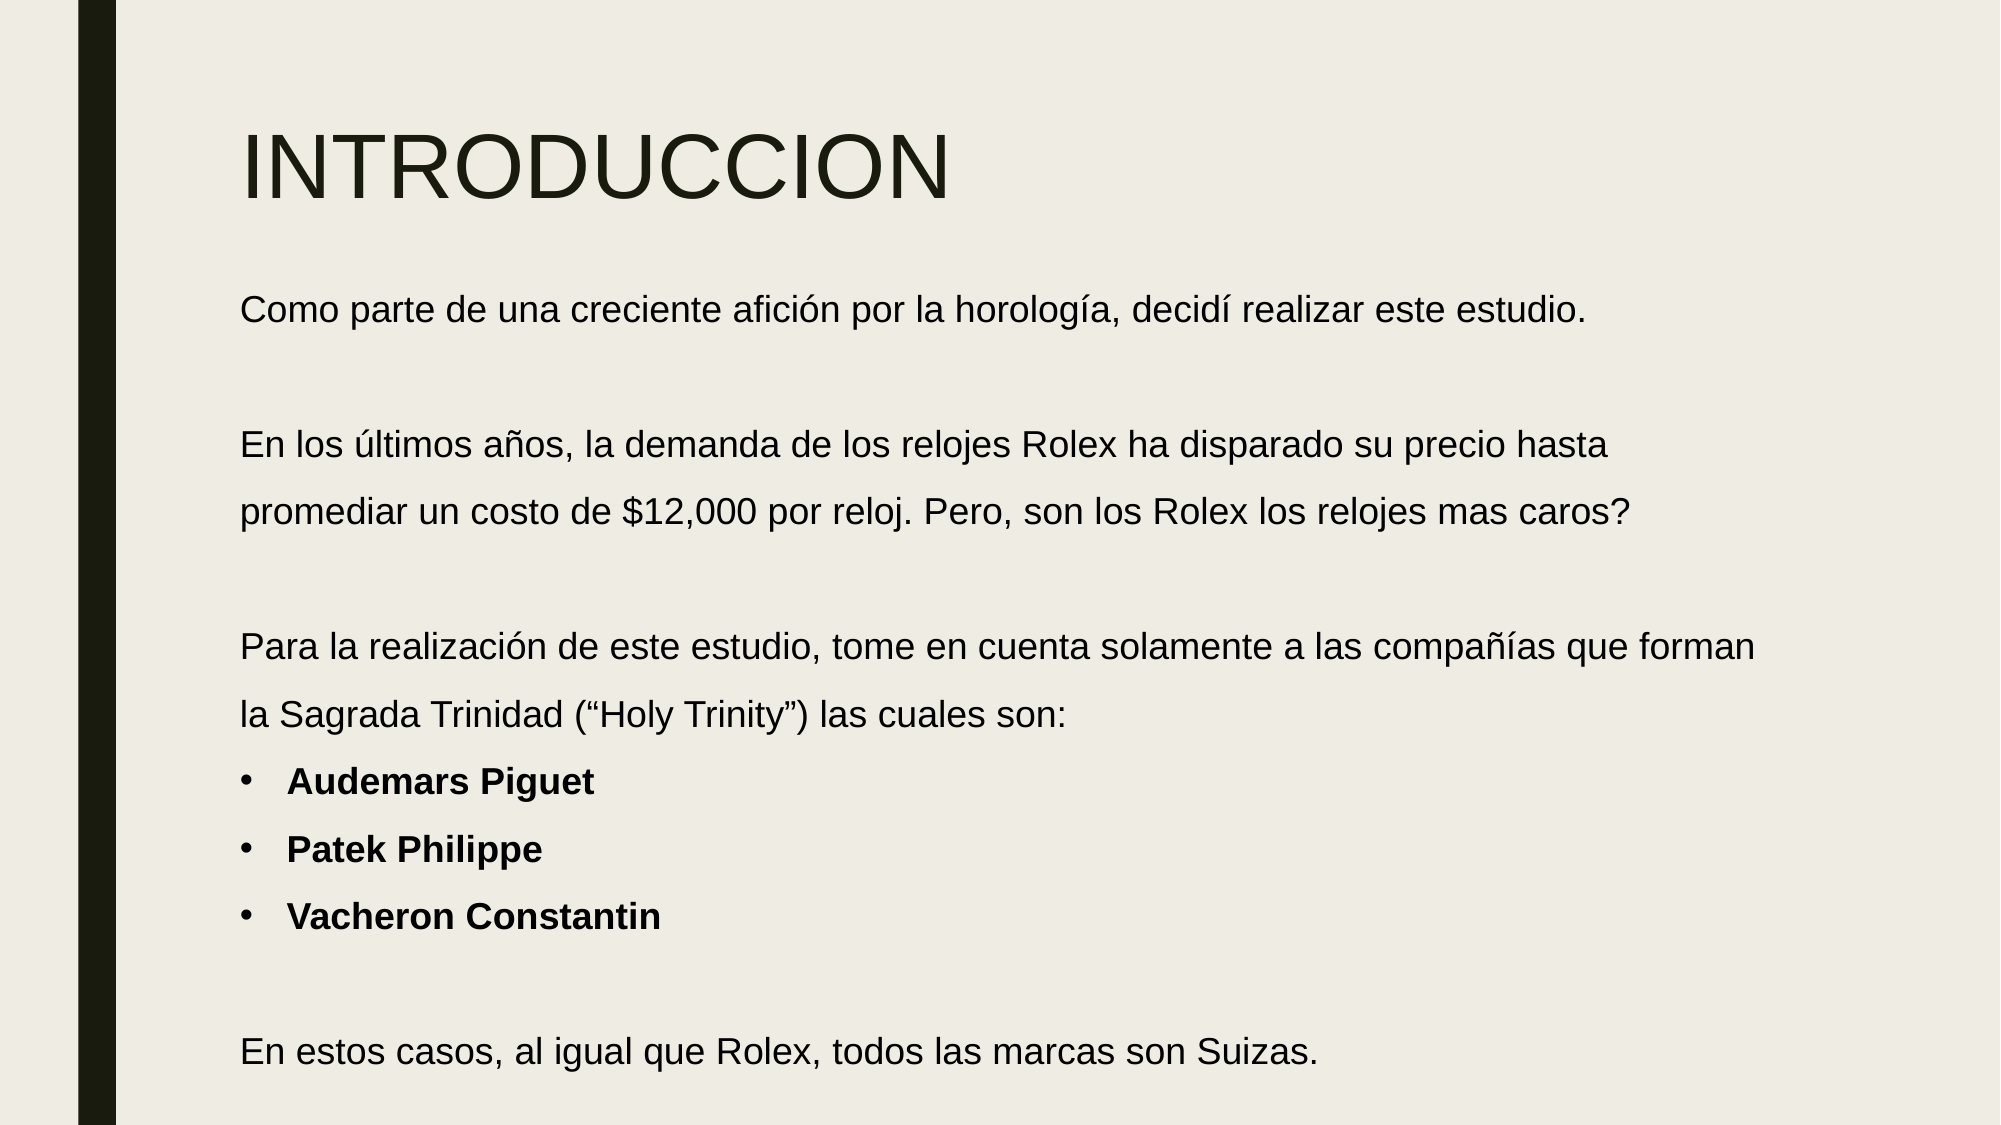

# INTRODUCCION
Como parte de una creciente afición por la horología, decidí realizar este estudio.

En los últimos años, la demanda de los relojes Rolex ha disparado su precio hasta promediar un costo de $12,000 por reloj. Pero, son los Rolex los relojes mas caros?

Para la realización de este estudio, tome en cuenta solamente a las compañías que forman la Sagrada Trinidad (“Holy Trinity”) las cuales son:
Audemars Piguet
Patek Philippe
Vacheron Constantin

En estos casos, al igual que Rolex, todos las marcas son Suizas.